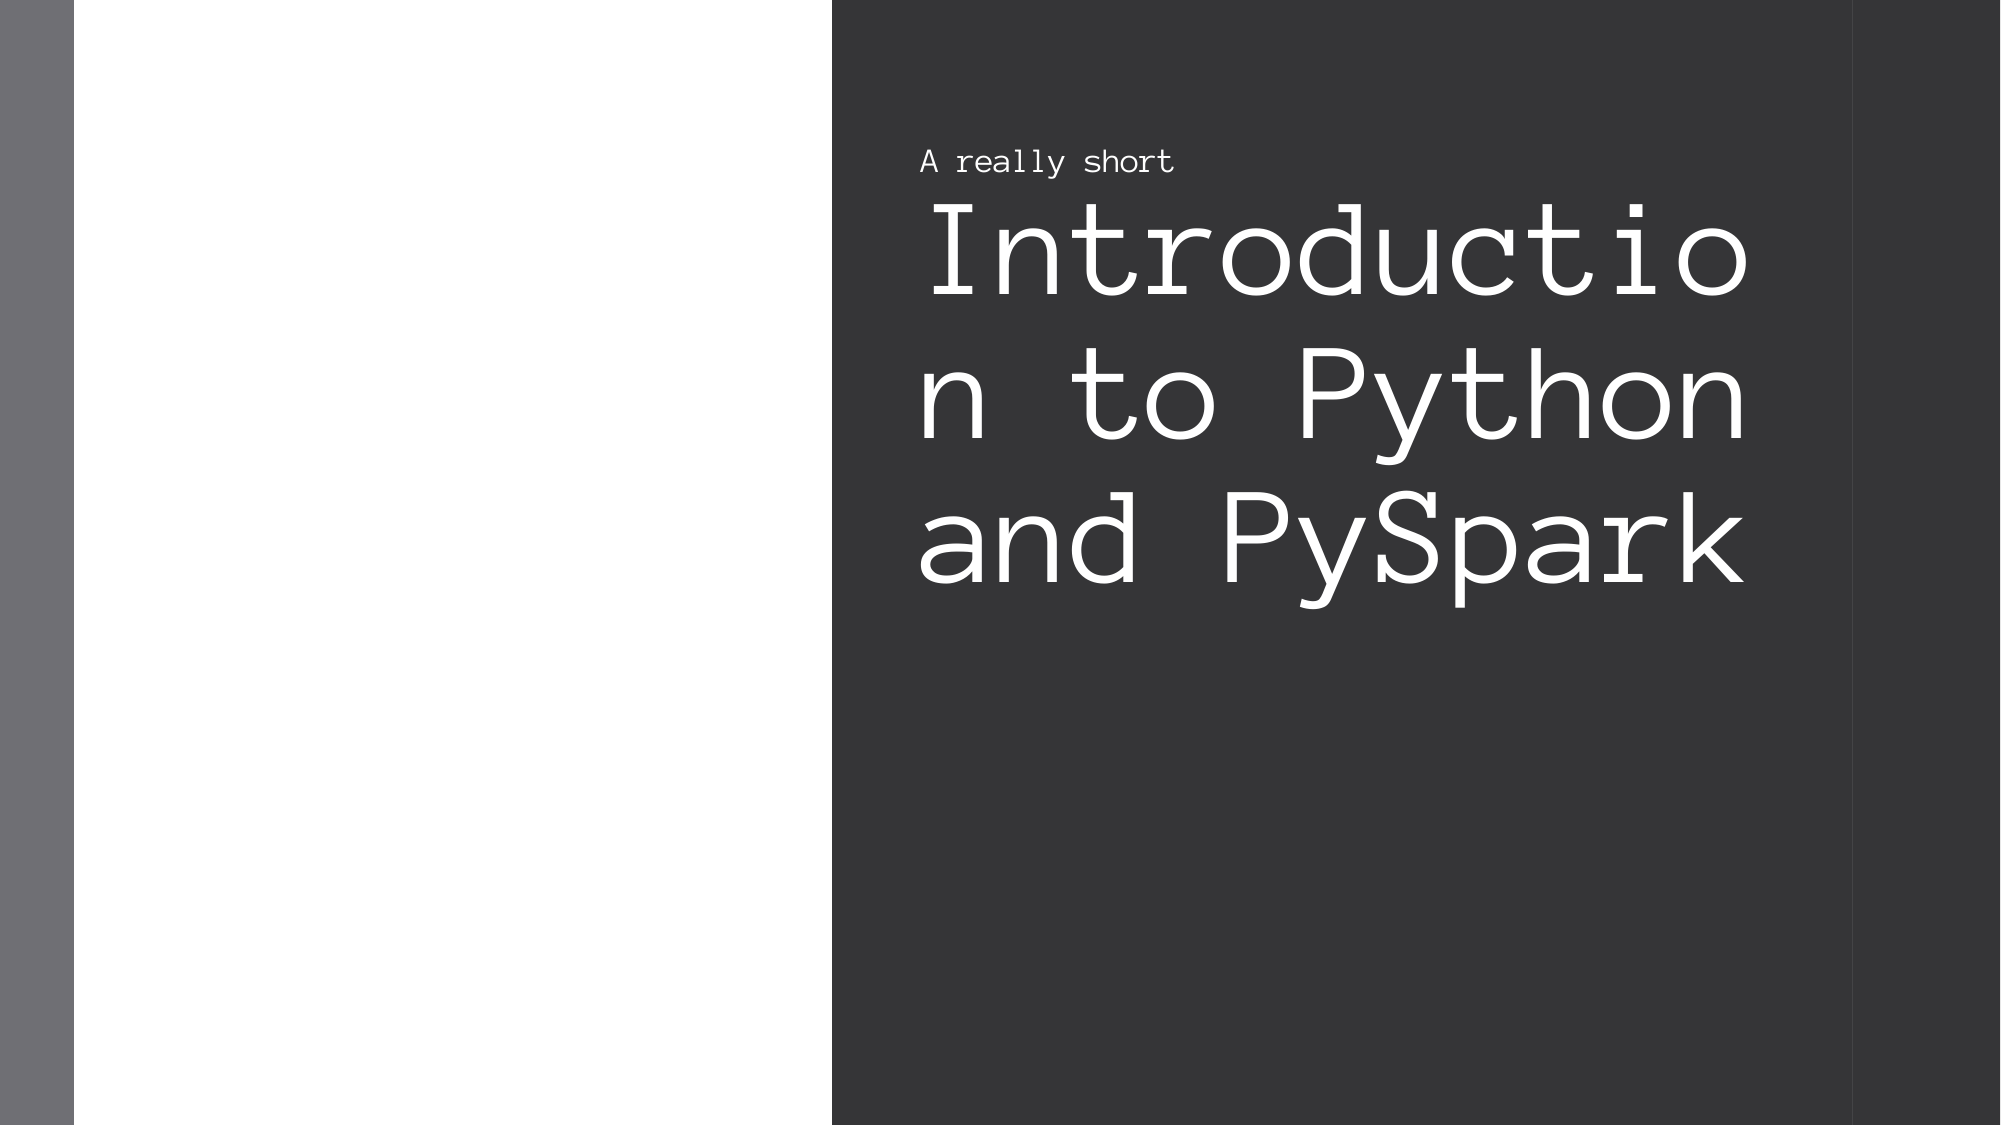

# A really short Introduction to Python and PySpark